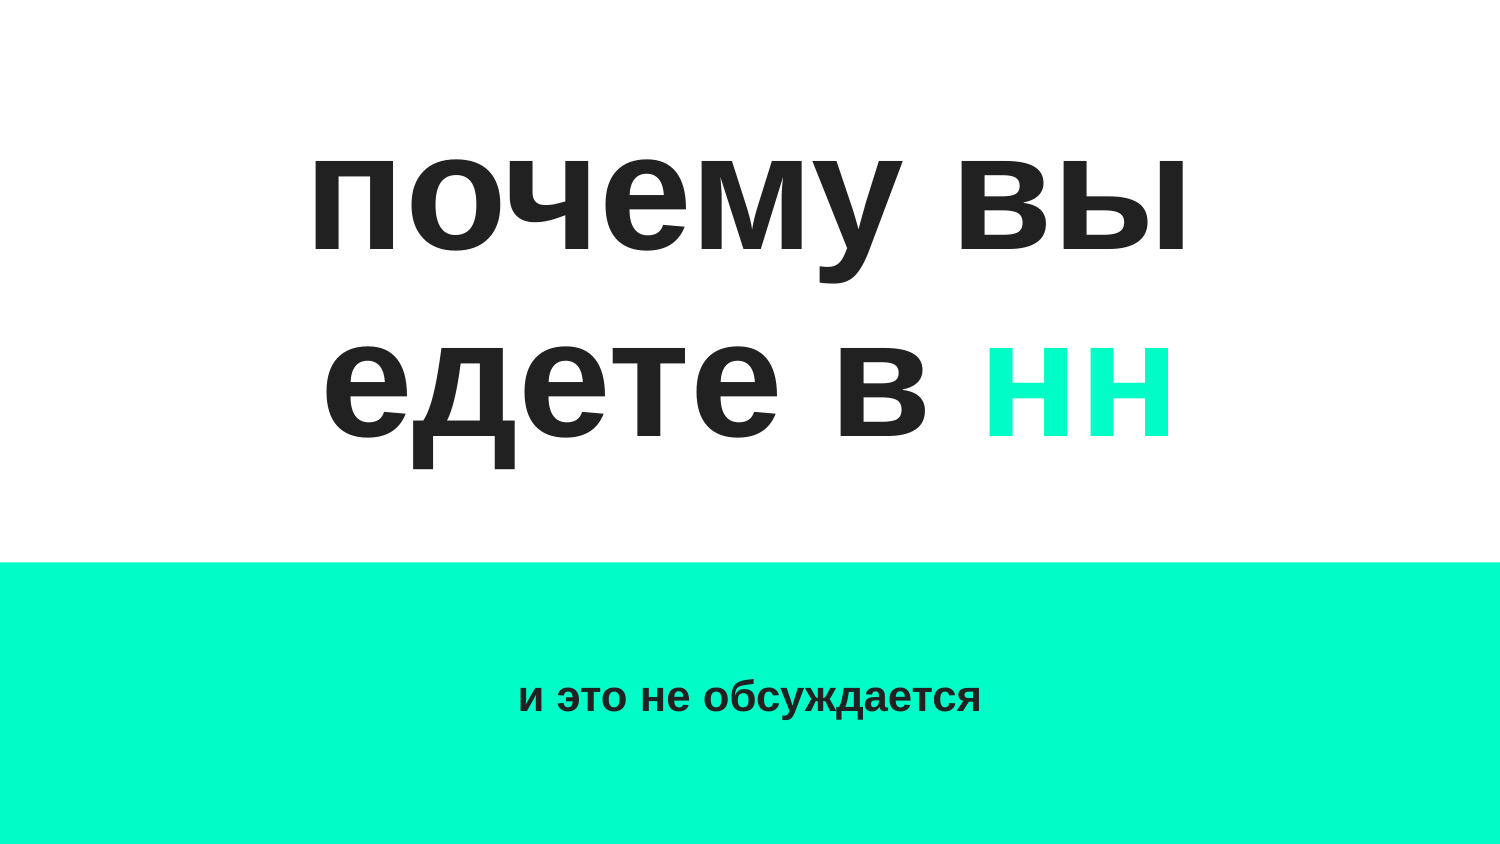

# почему вы едете в нн
и это не обсуждается